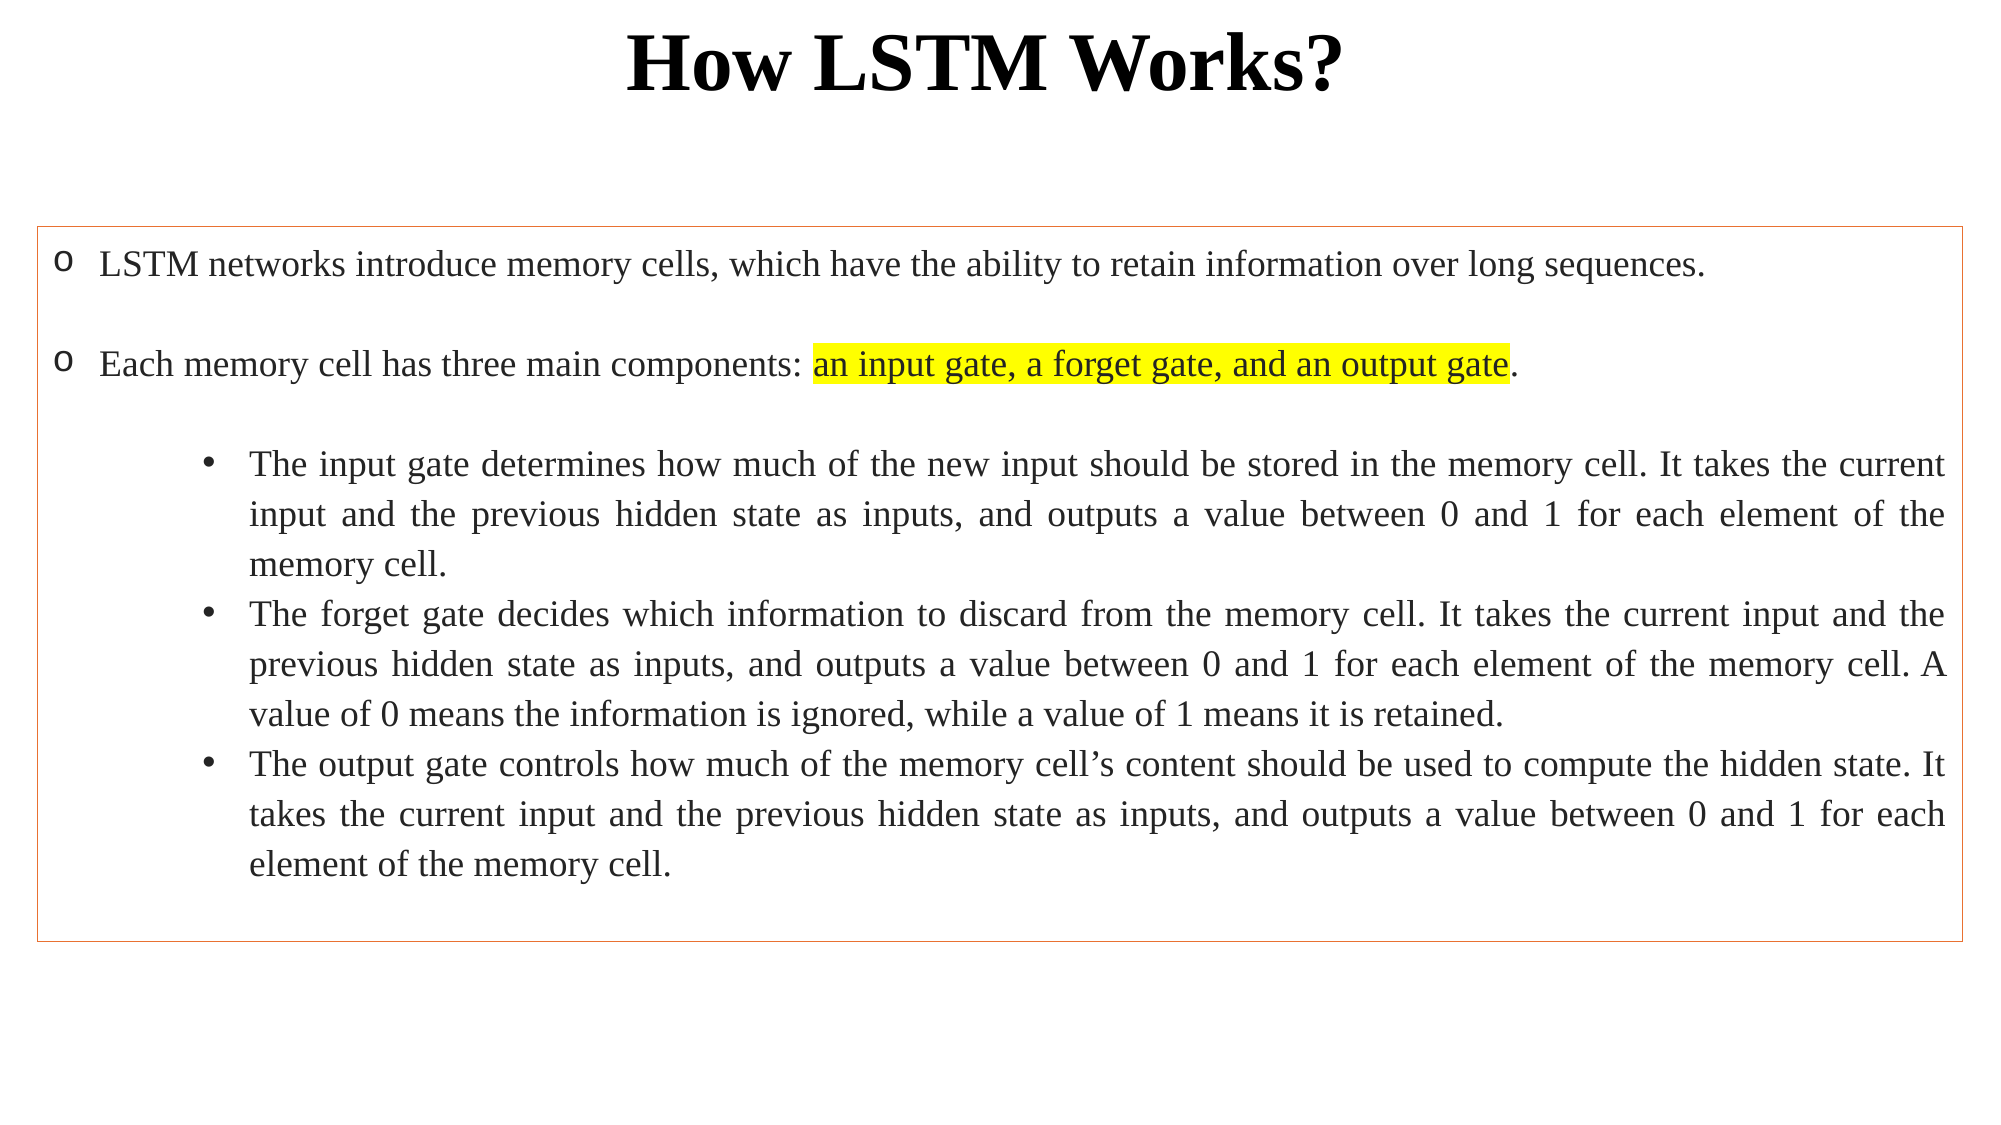

How LSTM Works?
LSTM networks introduce memory cells, which have the ability to retain information over long sequences.

Each memory cell has three main components: an input gate, a forget gate, and an output gate.

The input gate determines how much of the new input should be stored in the memory cell. It takes the current input and the previous hidden state as inputs, and outputs a value between 0 and 1 for each element of the memory cell.
The forget gate decides which information to discard from the memory cell. It takes the current input and the previous hidden state as inputs, and outputs a value between 0 and 1 for each element of the memory cell. A value of 0 means the information is ignored, while a value of 1 means it is retained.
The output gate controls how much of the memory cell’s content should be used to compute the hidden state. It takes the current input and the previous hidden state as inputs, and outputs a value between 0 and 1 for each element of the memory cell.